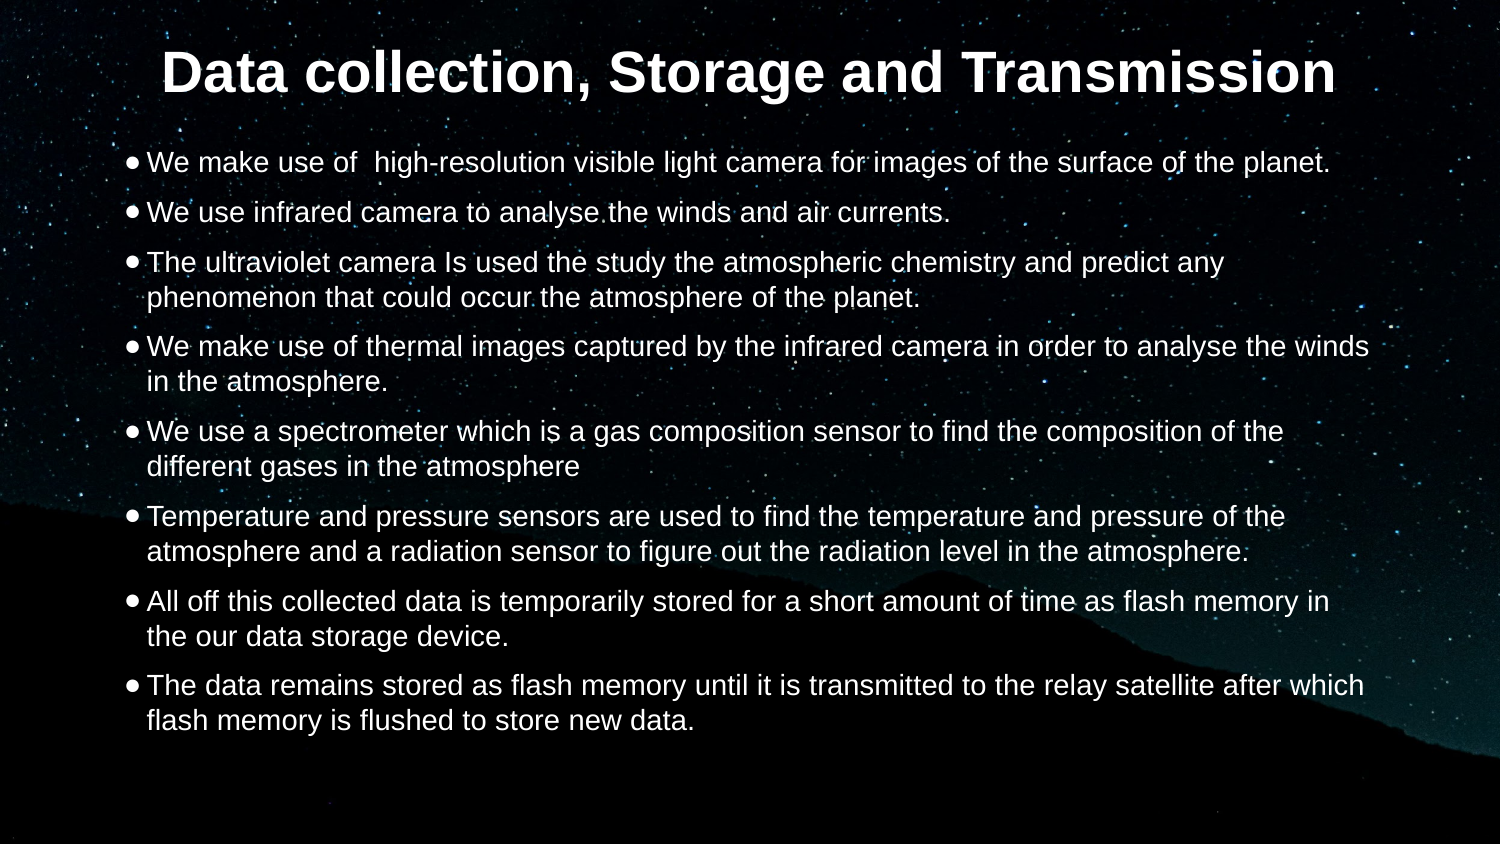

# Data collection, Storage and Transmission
We make use of  high-resolution visible light camera for images of the surface of the planet.
We use infrared camera to analyse the winds and air currents.
The ultraviolet camera Is used the study the atmospheric chemistry and predict any phenomenon that could occur the atmosphere of the planet.
We make use of thermal images captured by the infrared camera in order to analyse the winds in the atmosphere.
We use a spectrometer which is a gas composition sensor to find the composition of the different gases in the atmosphere
Temperature and pressure sensors are used to find the temperature and pressure of the atmosphere and a radiation sensor to figure out the radiation level in the atmosphere.
All off this collected data is temporarily stored for a short amount of time as flash memory in the our data storage device.
The data remains stored as flash memory until it is transmitted to the relay satellite after which flash memory is flushed to store new data.